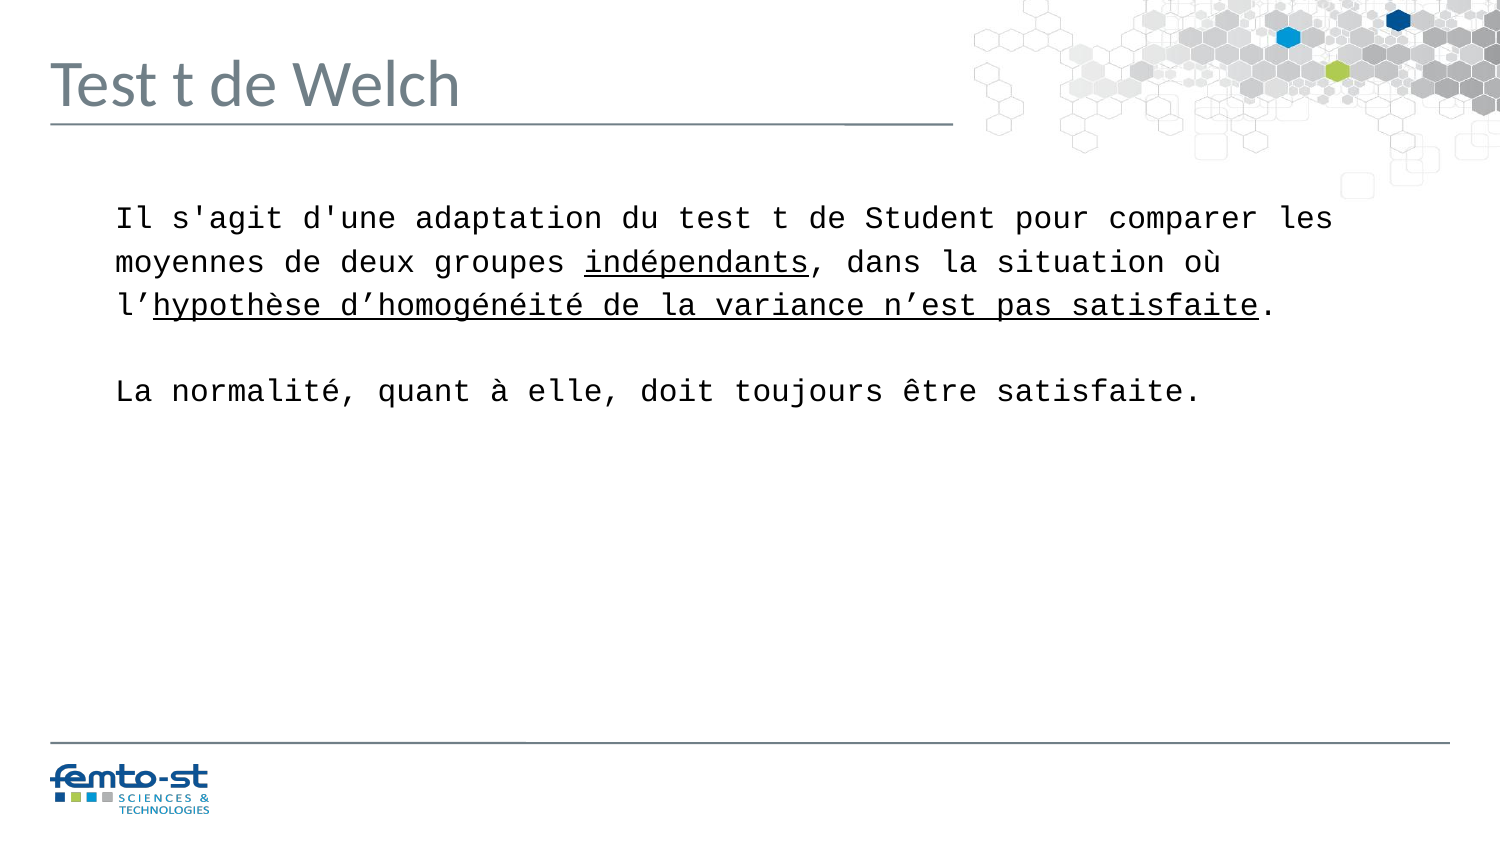

Test t de Welch
Il s'agit d'une adaptation du test t de Student pour comparer les moyennes de deux groupes indépendants, dans la situation où l’hypothèse d’homogénéité de la variance n’est pas satisfaite.
La normalité, quant à elle, doit toujours être satisfaite.